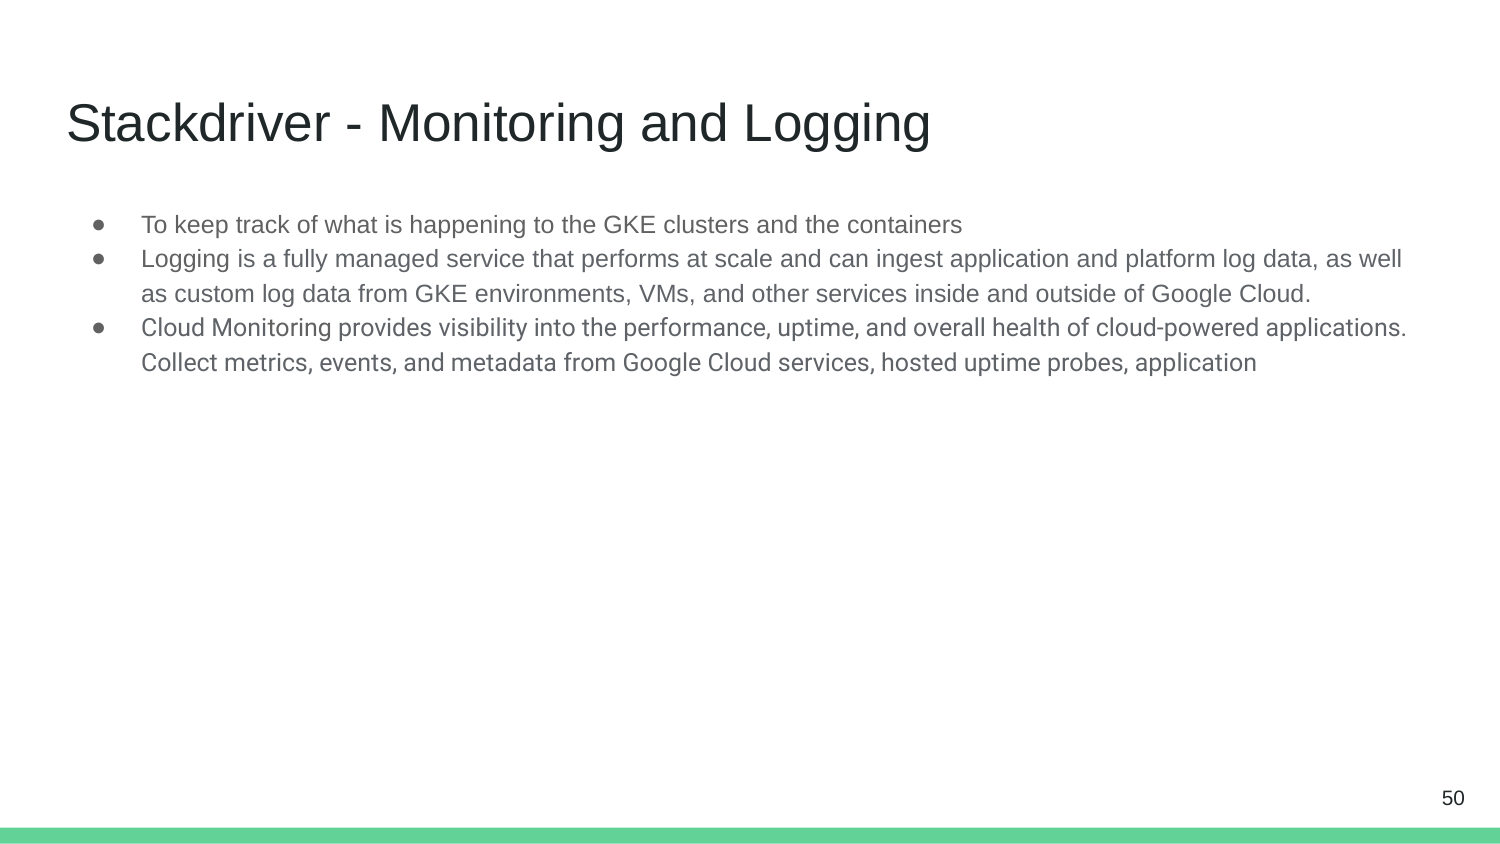

# Stackdriver - Monitoring and Logging
To keep track of what is happening to the GKE clusters and the containers
Logging is a fully managed service that performs at scale and can ingest application and platform log data, as well as custom log data from GKE environments, VMs, and other services inside and outside of Google Cloud.
Cloud Monitoring provides visibility into the performance, uptime, and overall health of cloud-powered applications. Collect metrics, events, and metadata from Google Cloud services, hosted uptime probes, application
50